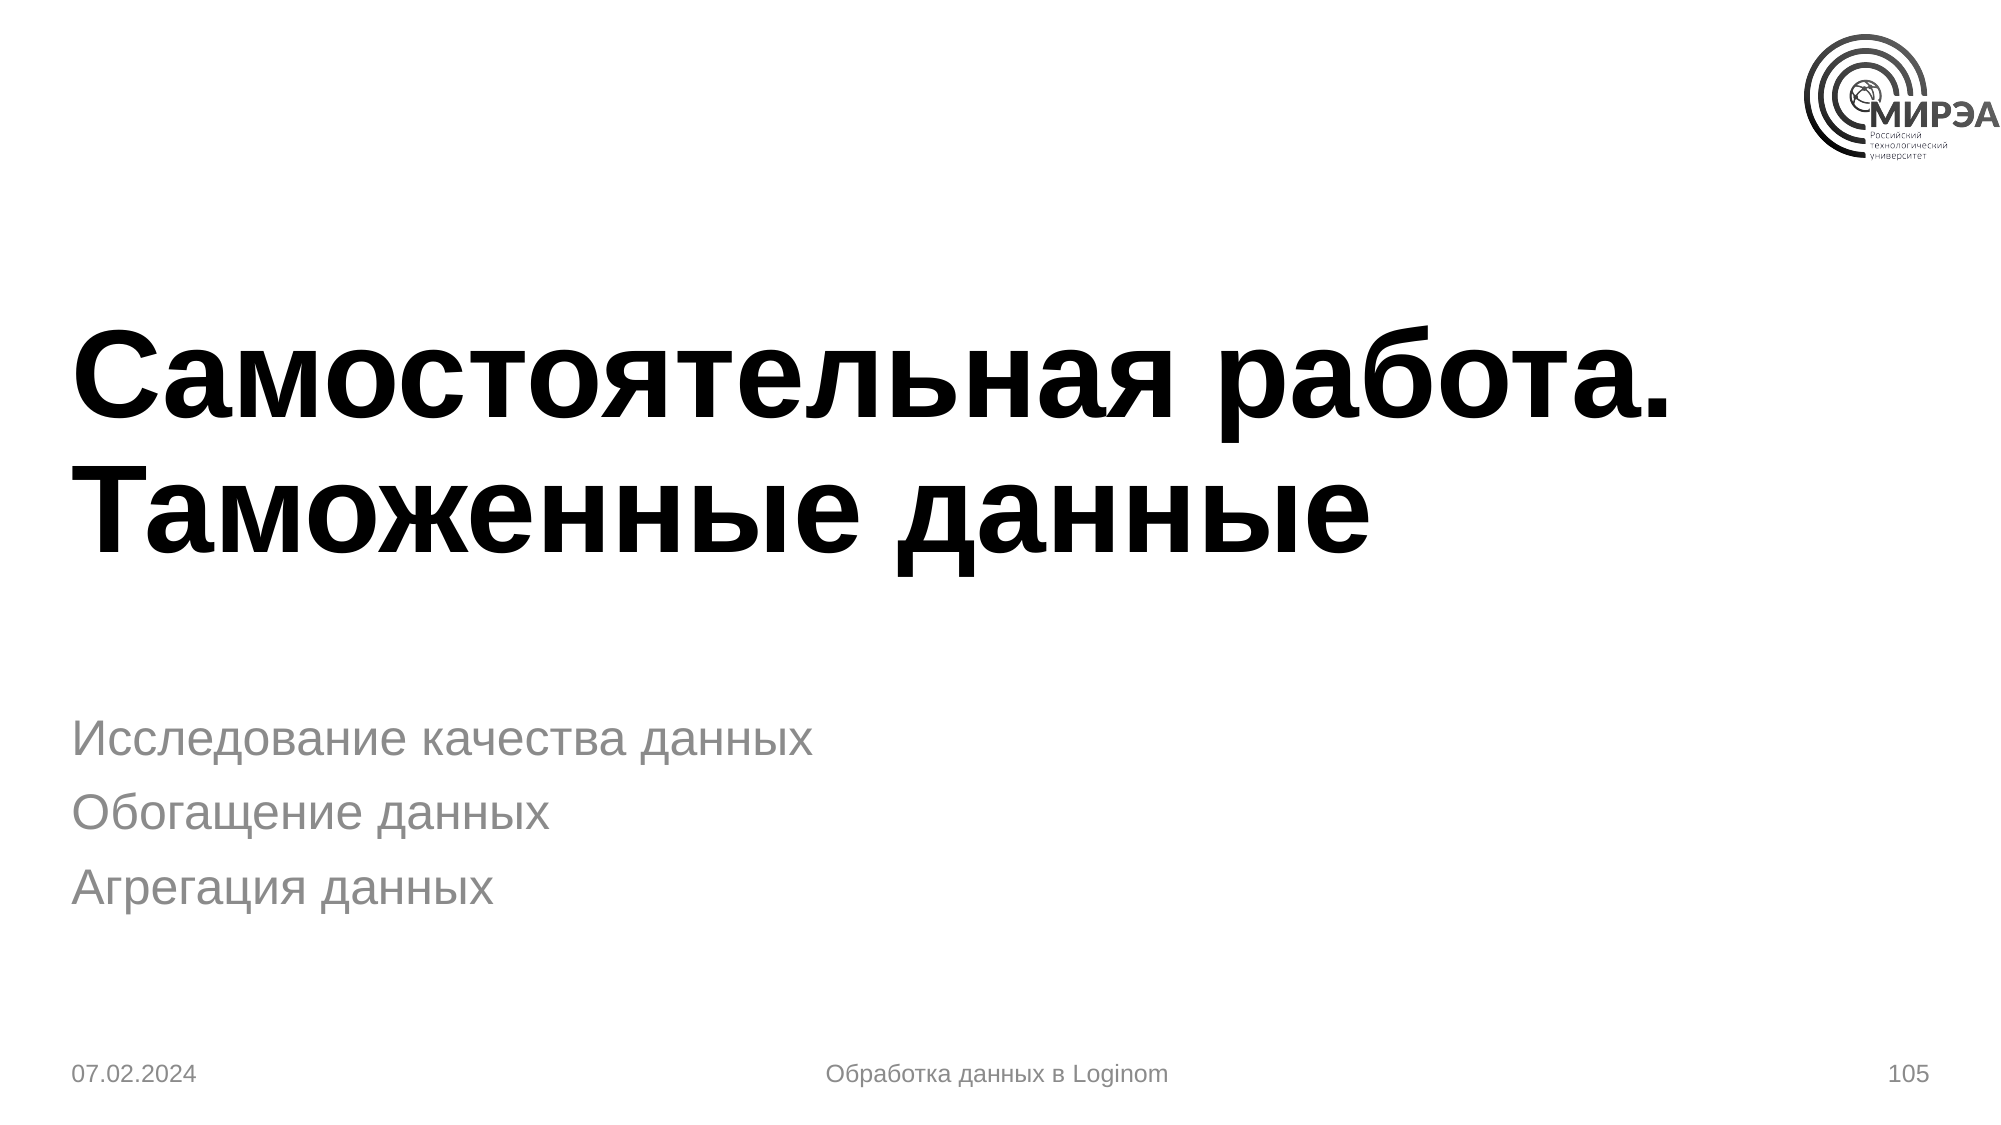

# Самостоятельная работа. Таможенные данные
Исследование качества данных
Обогащение данных
Агрегация данных
07.02.2024
105
Обработка данных в Loginom